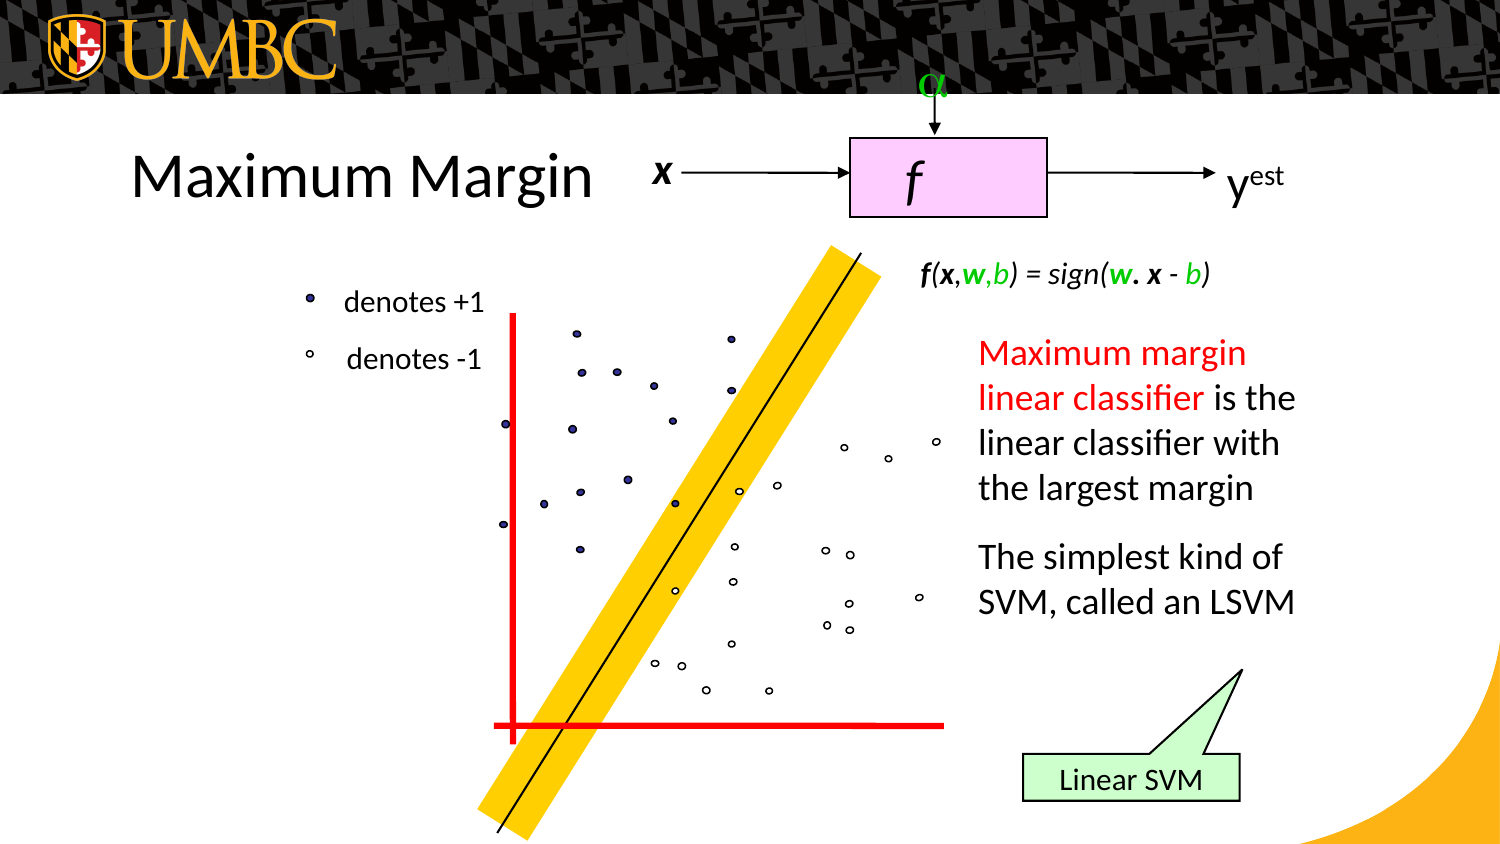

α

Maximum Margin
x
f
yest

f(x,w,b) = sign(w. x - b)

denotes +1
denotes -1

Maximum margin linear classifier is the linear classifier with the largest margin
The simplest kind of SVM, called an LSVM

Linear SVM
Copyright © 2001, 2003, Andrew W. Moore